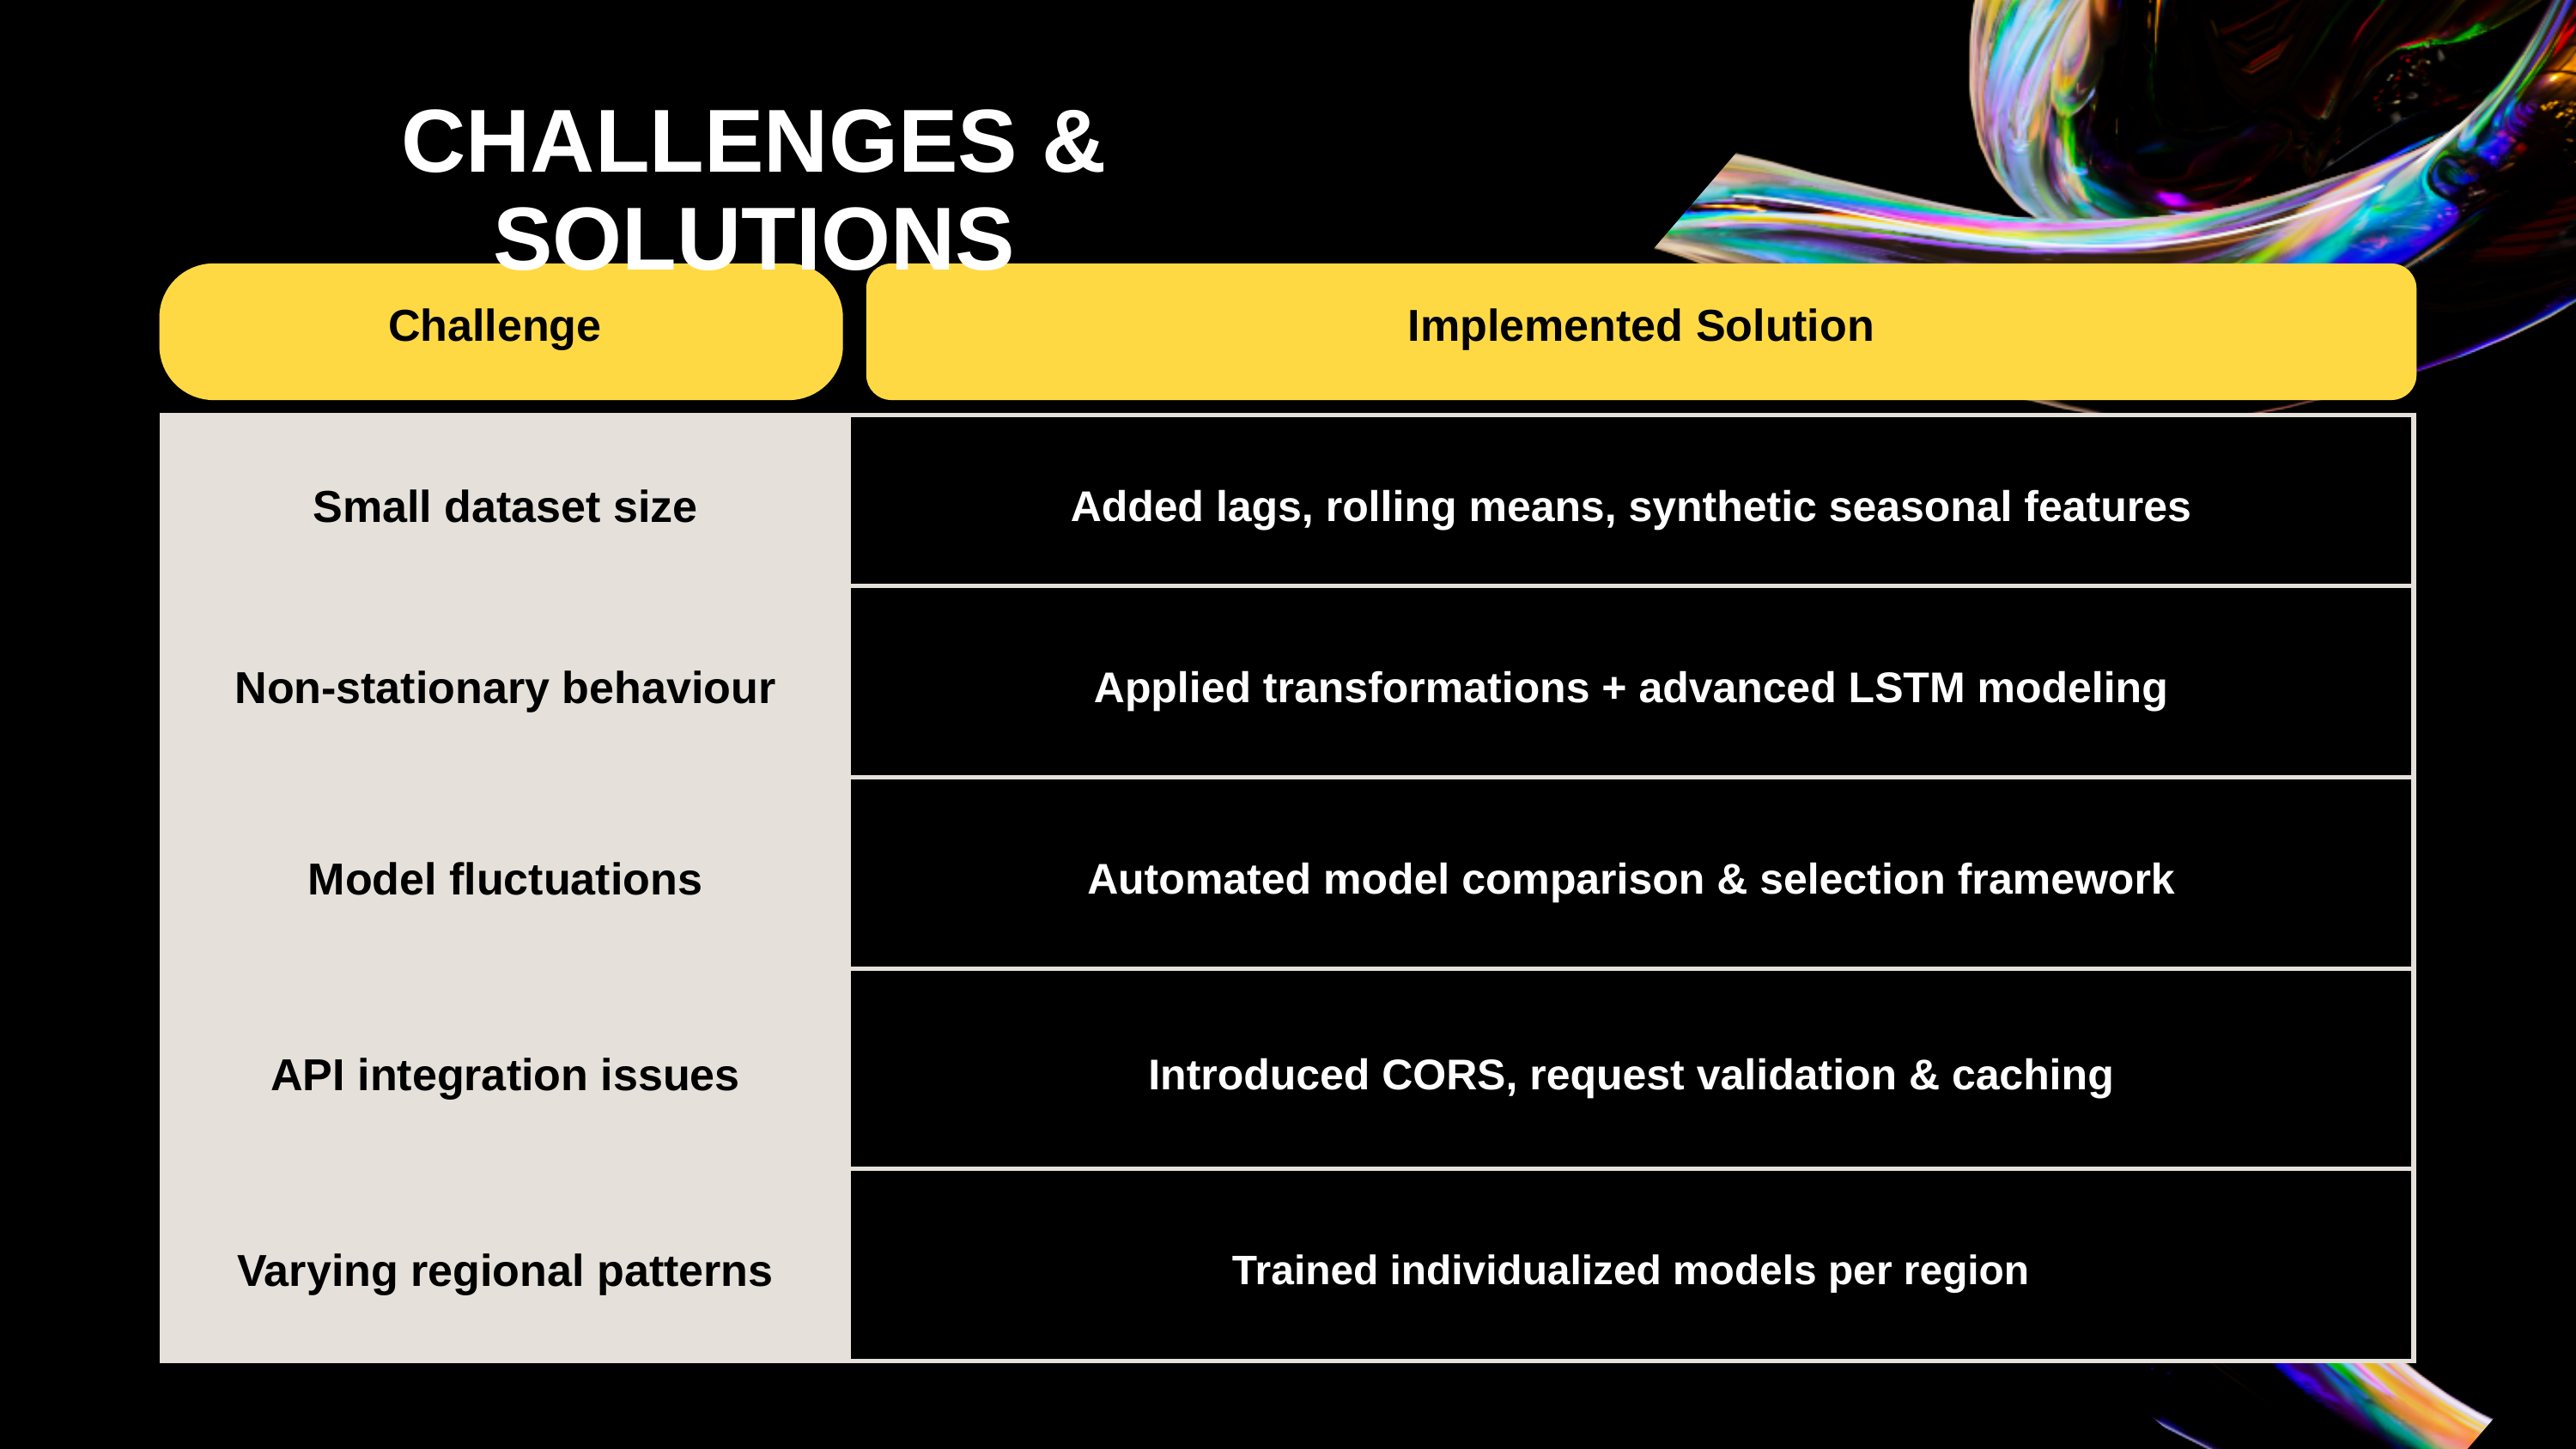

CHALLENGES & SOLUTIONS

Challenge

Implemented Solution
| Small dataset size | Added lags, rolling means, synthetic seasonal features |
| --- | --- |
| Non-stationary behaviour | Applied transformations + advanced LSTM modeling |
| Model fluctuations | Automated model comparison & selection framework |
| API integration issues | Introduced CORS, request validation & caching |
| Varying regional patterns | Trained individualized models per region |